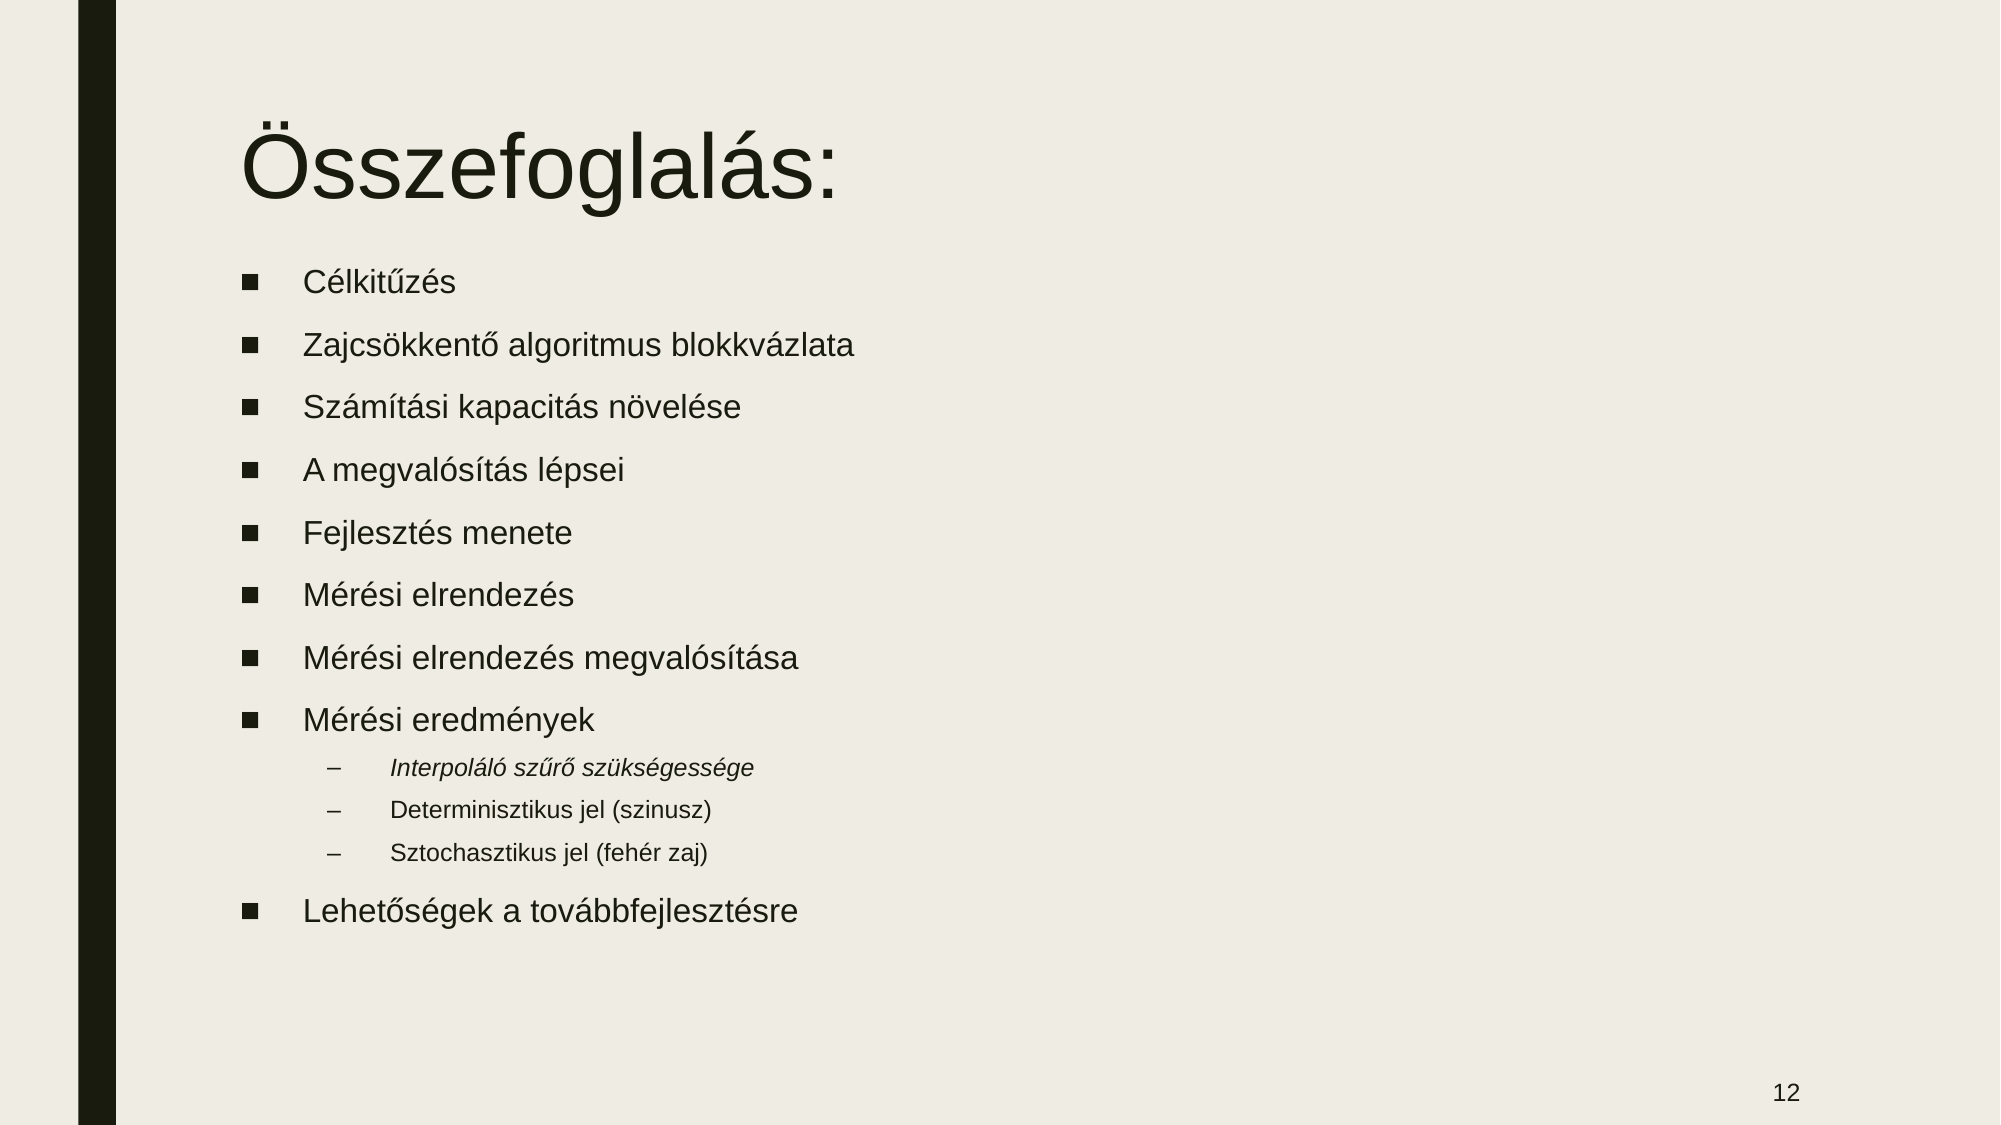

# Összefoglalás:
Célkitűzés
Zajcsökkentő algoritmus blokkvázlata
Számítási kapacitás növelése
A megvalósítás lépsei
Fejlesztés menete
Mérési elrendezés
Mérési elrendezés megvalósítása
Mérési eredmények
Interpoláló szűrő szükségessége
Determinisztikus jel (szinusz)
Sztochasztikus jel (fehér zaj)
Lehetőségek a továbbfejlesztésre

12